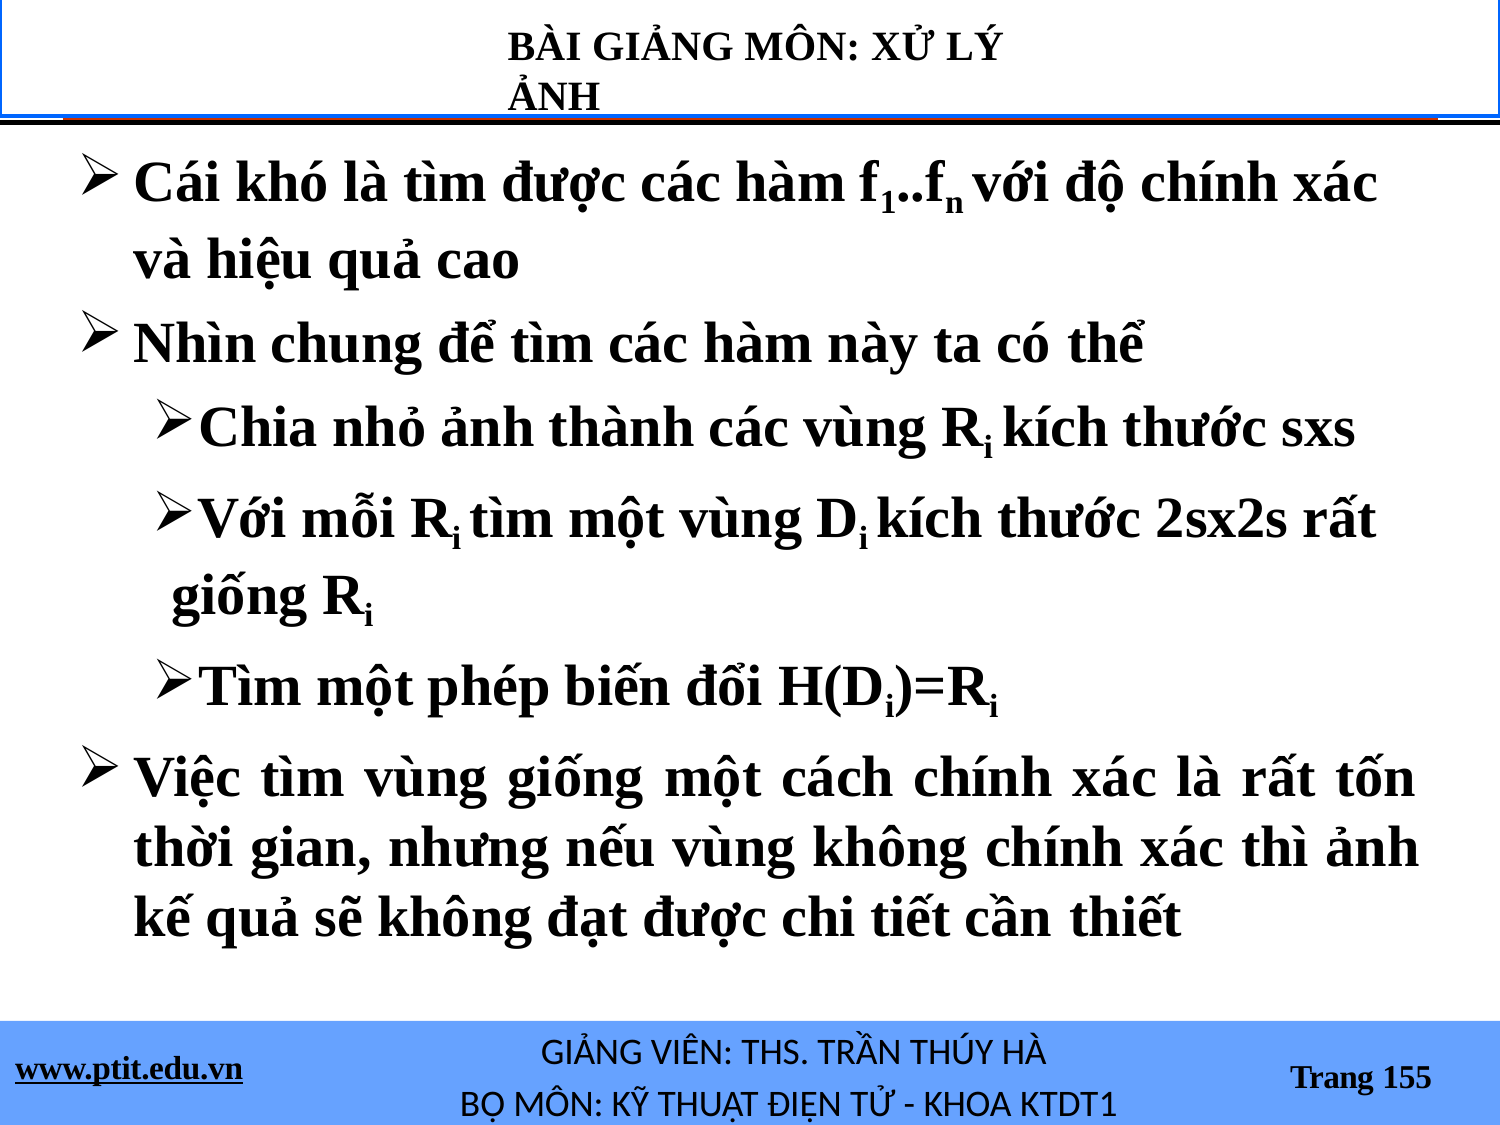

# BÀI GIẢNG MÔN: XỬ LÝ ẢNH
Cái khó là tìm được các hàm f1..fn với độ chính xác  và hiệu quả cao
Nhìn chung để tìm các hàm này ta có thể
Chia nhỏ ảnh thành các vùng Ri kích thước sxs
Với mỗi Ri tìm một vùng Di kích thước 2sx2s rất  giống Ri
Tìm một phép biến đổi H(Di)=Ri
Việc tìm vùng giống một cách chính xác là rất tốn  thời gian, nhưng nếu vùng không chính xác thì ảnh  kế quả sẽ không đạt được chi tiết cần thiết

GIẢNG VIÊN: THS. TRẦN THÚY HÀ
BỘ MÔN: KỸ THUẬT ĐIỆN TỬ - KHOA KTDT1
www.ptit.edu.vn
Trang 155